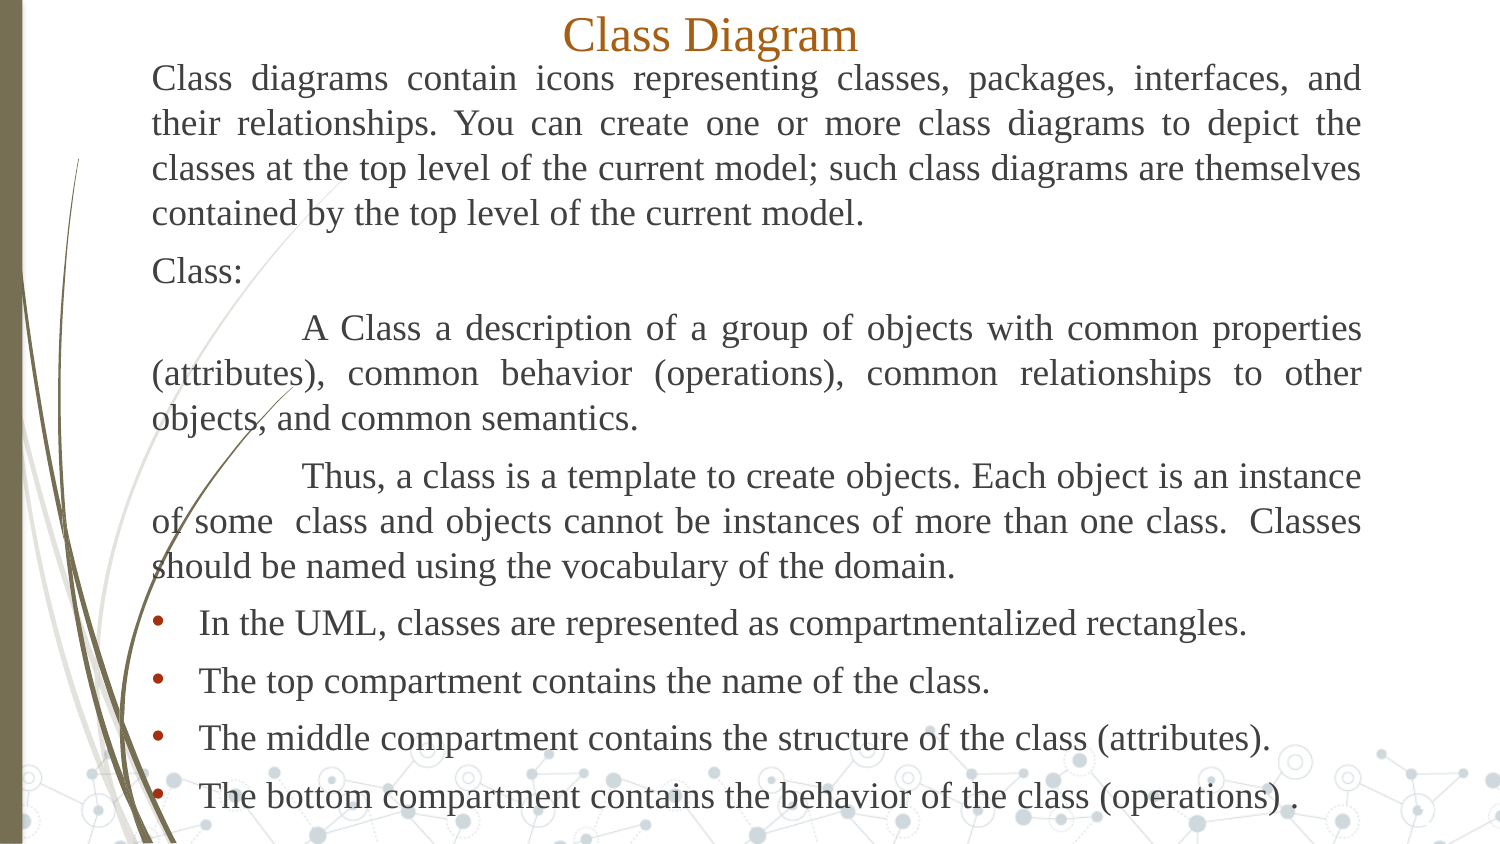

# Class Diagram
Class diagrams contain icons representing classes, packages, interfaces, and their relationships. You can create one or more class diagrams to depict the classes at the top level of the current model; such class diagrams are themselves contained by the top level of the current model.
Class:
	A Class a description of a group of objects with common properties (attributes), common behavior (operations), common relationships to other objects, and common semantics.
	Thus, a class is a template to create objects. Each object is an instance of some  class and objects cannot be instances of more than one class.  Classes should be named using the vocabulary of the domain.
In the UML, classes are represented as compartmentalized rectangles.
The top compartment contains the name of the class.
The middle compartment contains the structure of the class (attributes).
The bottom compartment contains the behavior of the class (operations) .

21